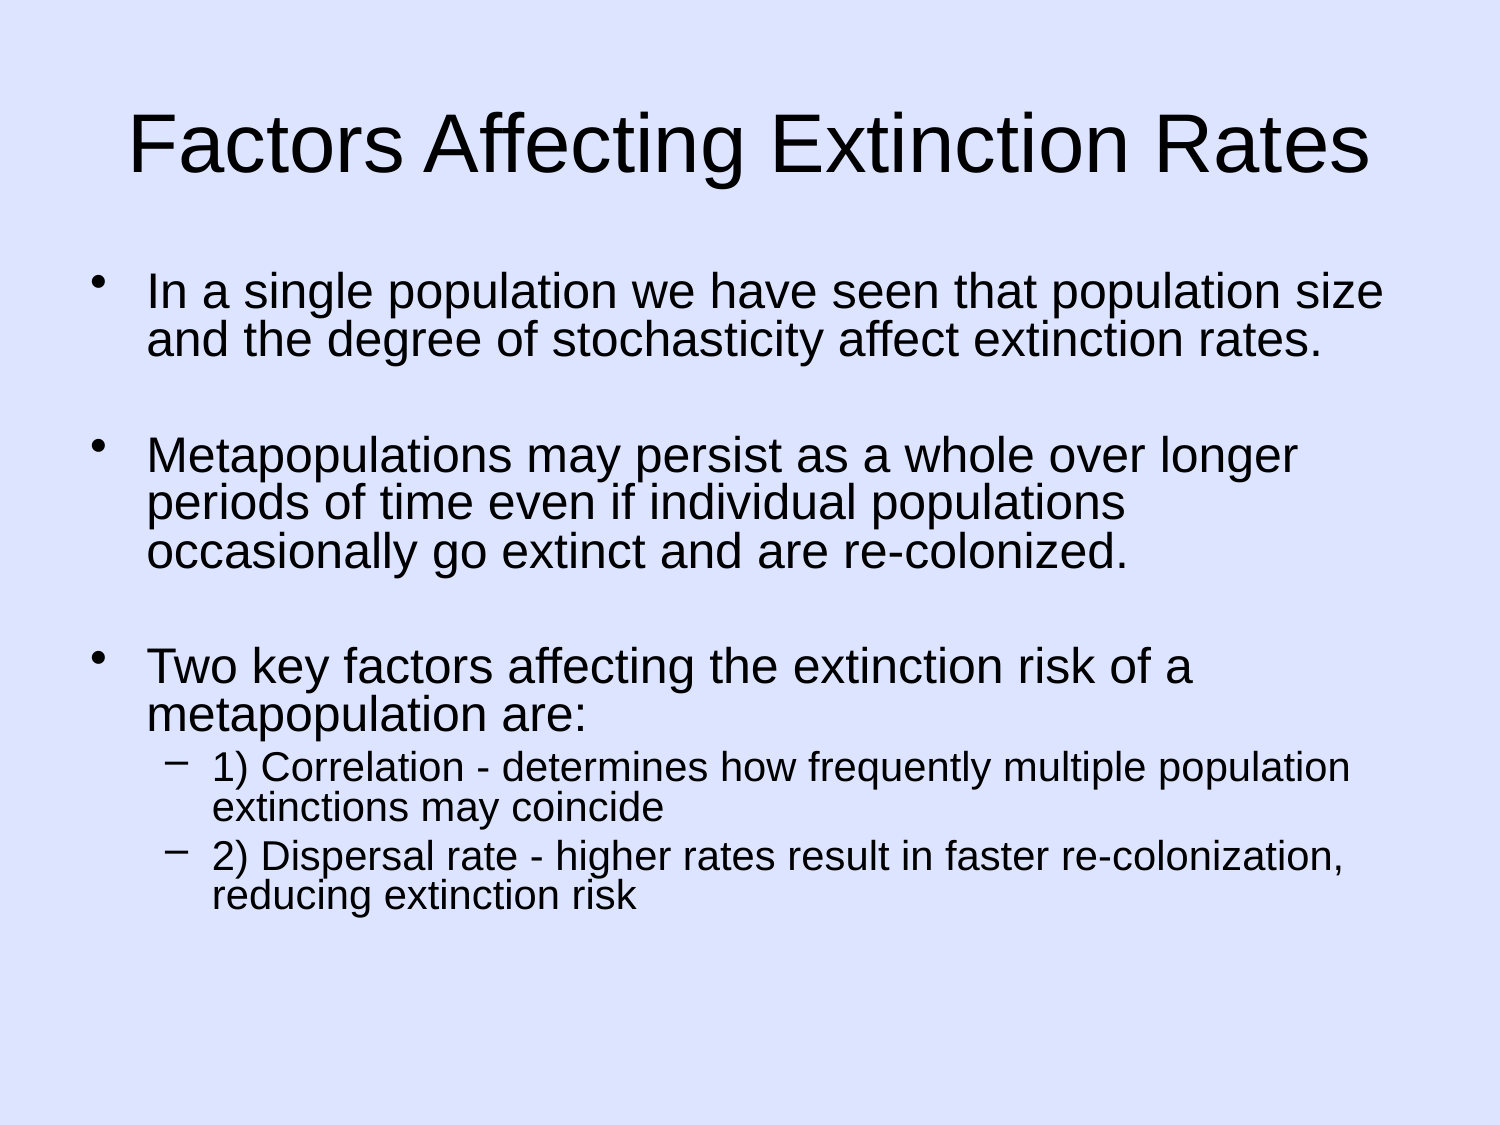

# Factors Affecting Extinction Rates
In a single population we have seen that population size and the degree of stochasticity affect extinction rates.

Metapopulations may persist as a whole over longer periods of time even if individual populations occasionally go extinct and are re-colonized.

Two key factors affecting the extinction risk of a metapopulation are:
1) Correlation - determines how frequently multiple population extinctions may coincide
2) Dispersal rate - higher rates result in faster re-colonization, reducing extinction risk